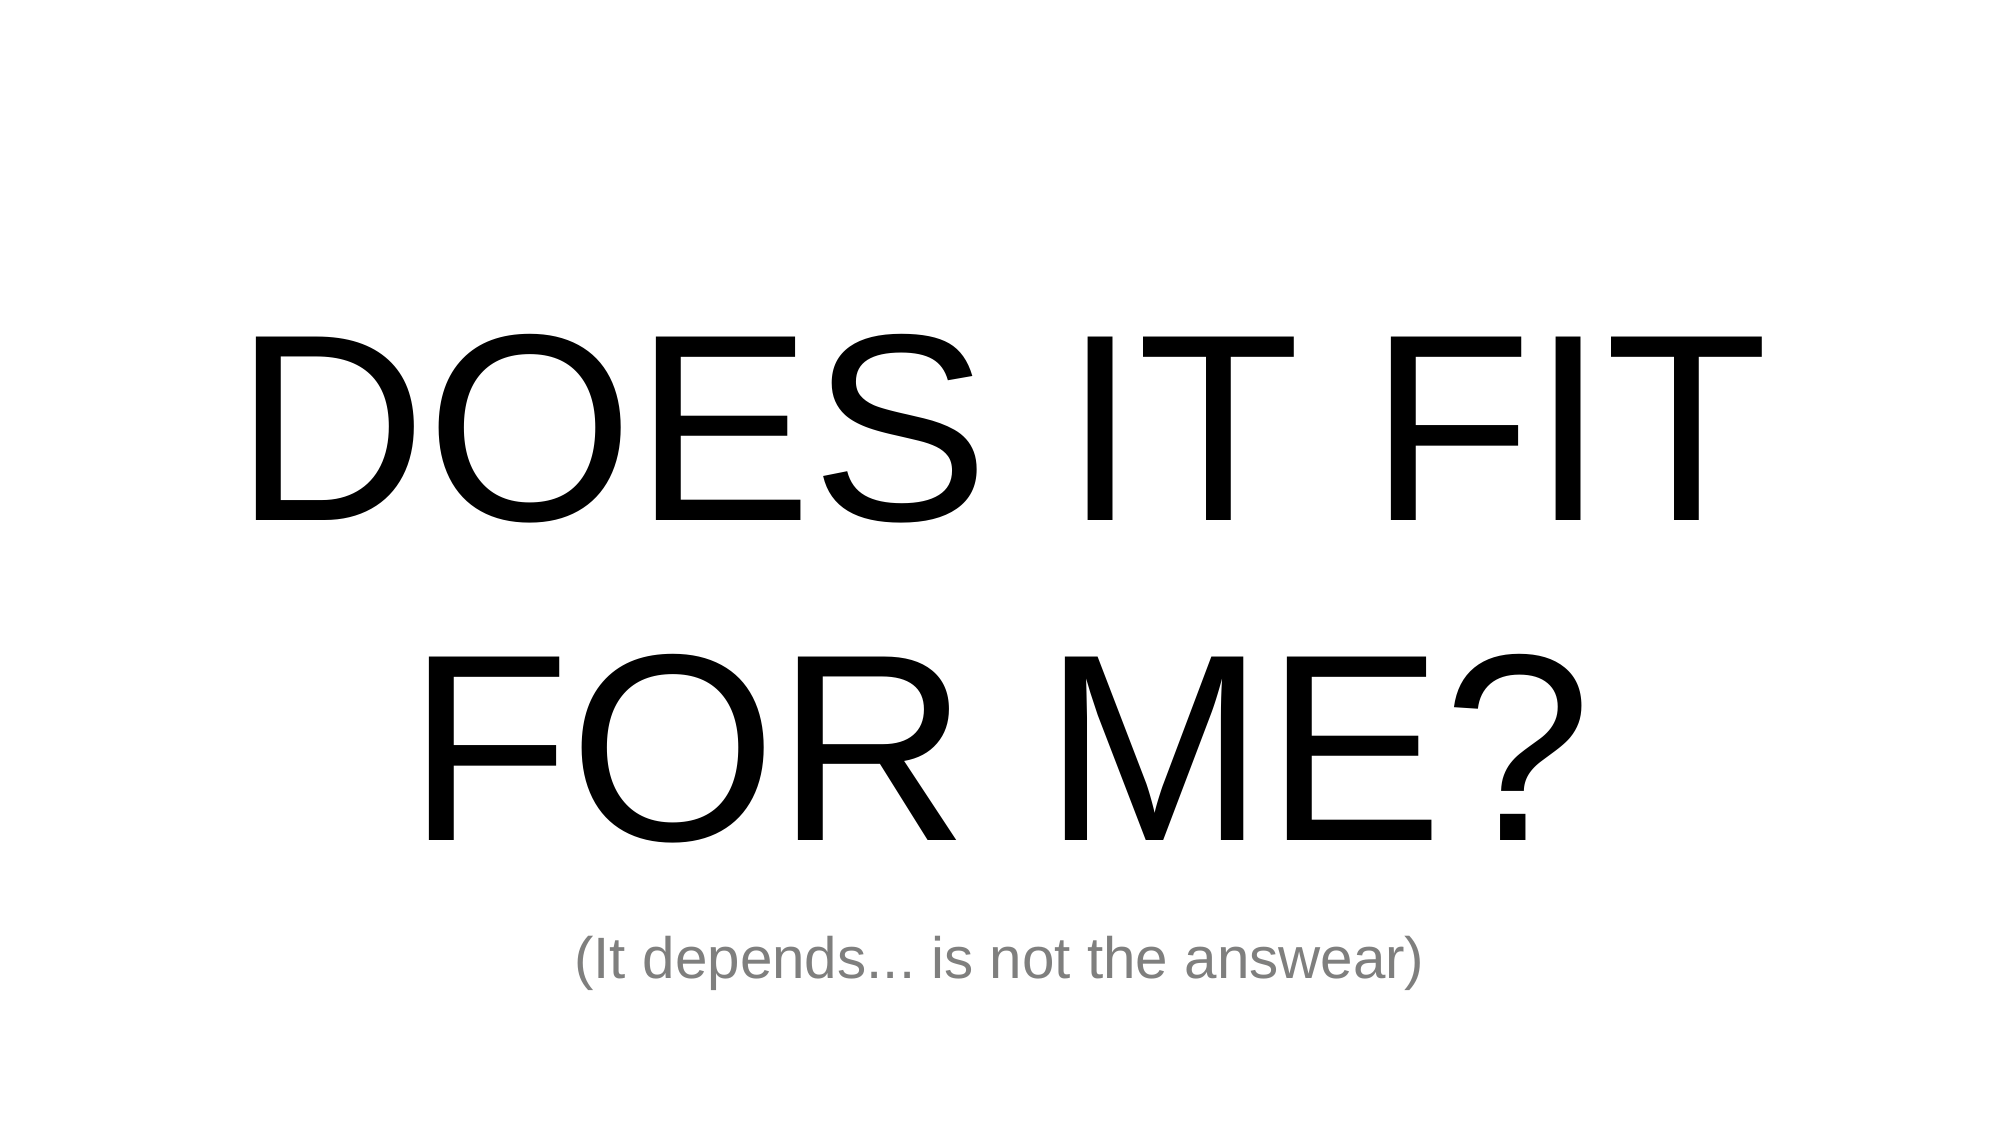

# DOES IT FIT FOR ME?
(It depends... is not the answear)